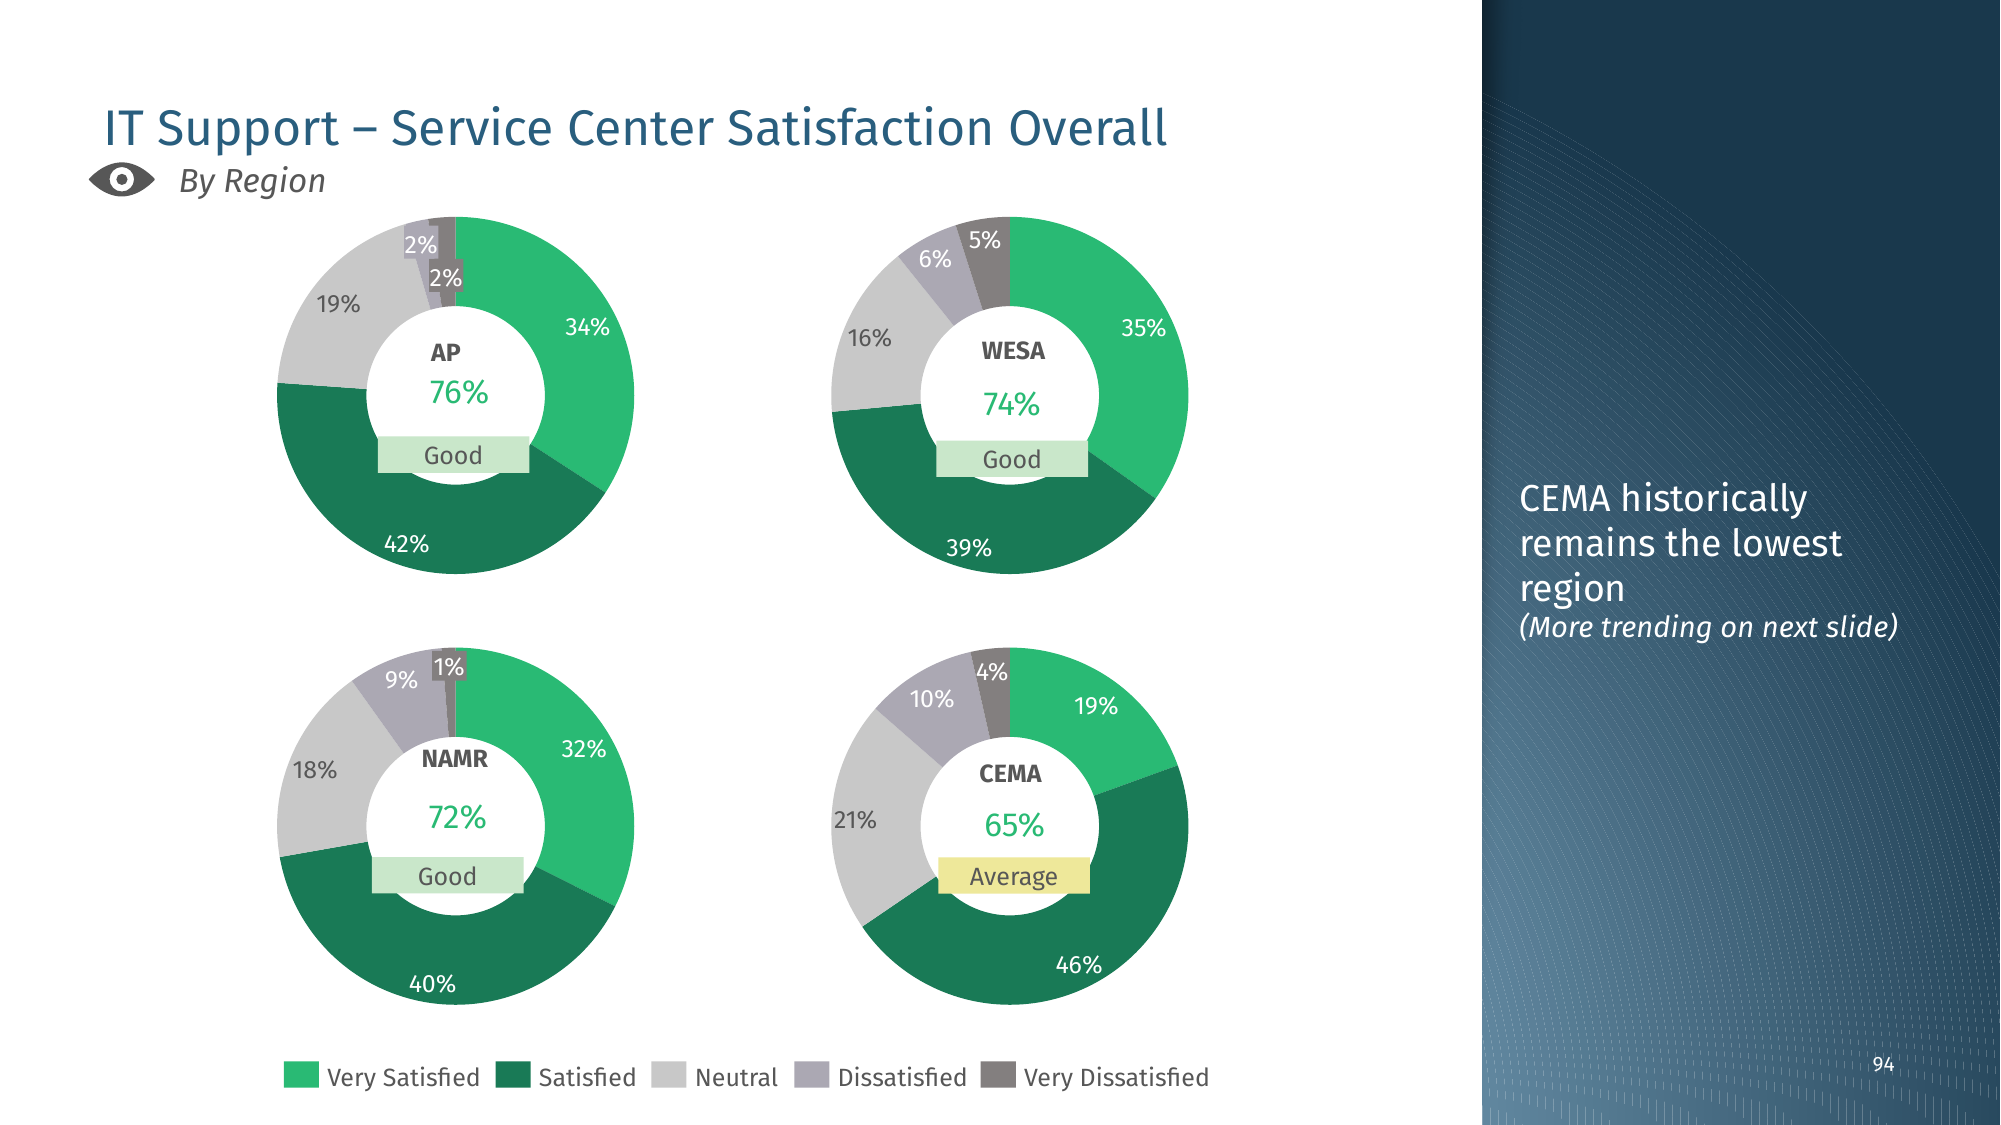

CEMA historically remains the lowest region
(More trending on next slide)
# IT Support – Service Center Satisfaction Overall

By Region

### Chart

| Category |  |
|---|---|

### Chart

| Category |  |
|---|---|
5%
2%
6%
2%
19%
34%
35%
16%
WESA
AP
76%
74%
Good
Good
42%
39%

### Chart

| Category |  |
|---|---|

### Chart

| Category |  |
|---|---|
1%
4%
9%
10%
19%
32%
NAMR
CEMA
18%
72%
65%
21%
Good
Average
46%
40%
Very Satisfied
Satisfied
Neutral
Dissatisfied
Very Dissatisfied